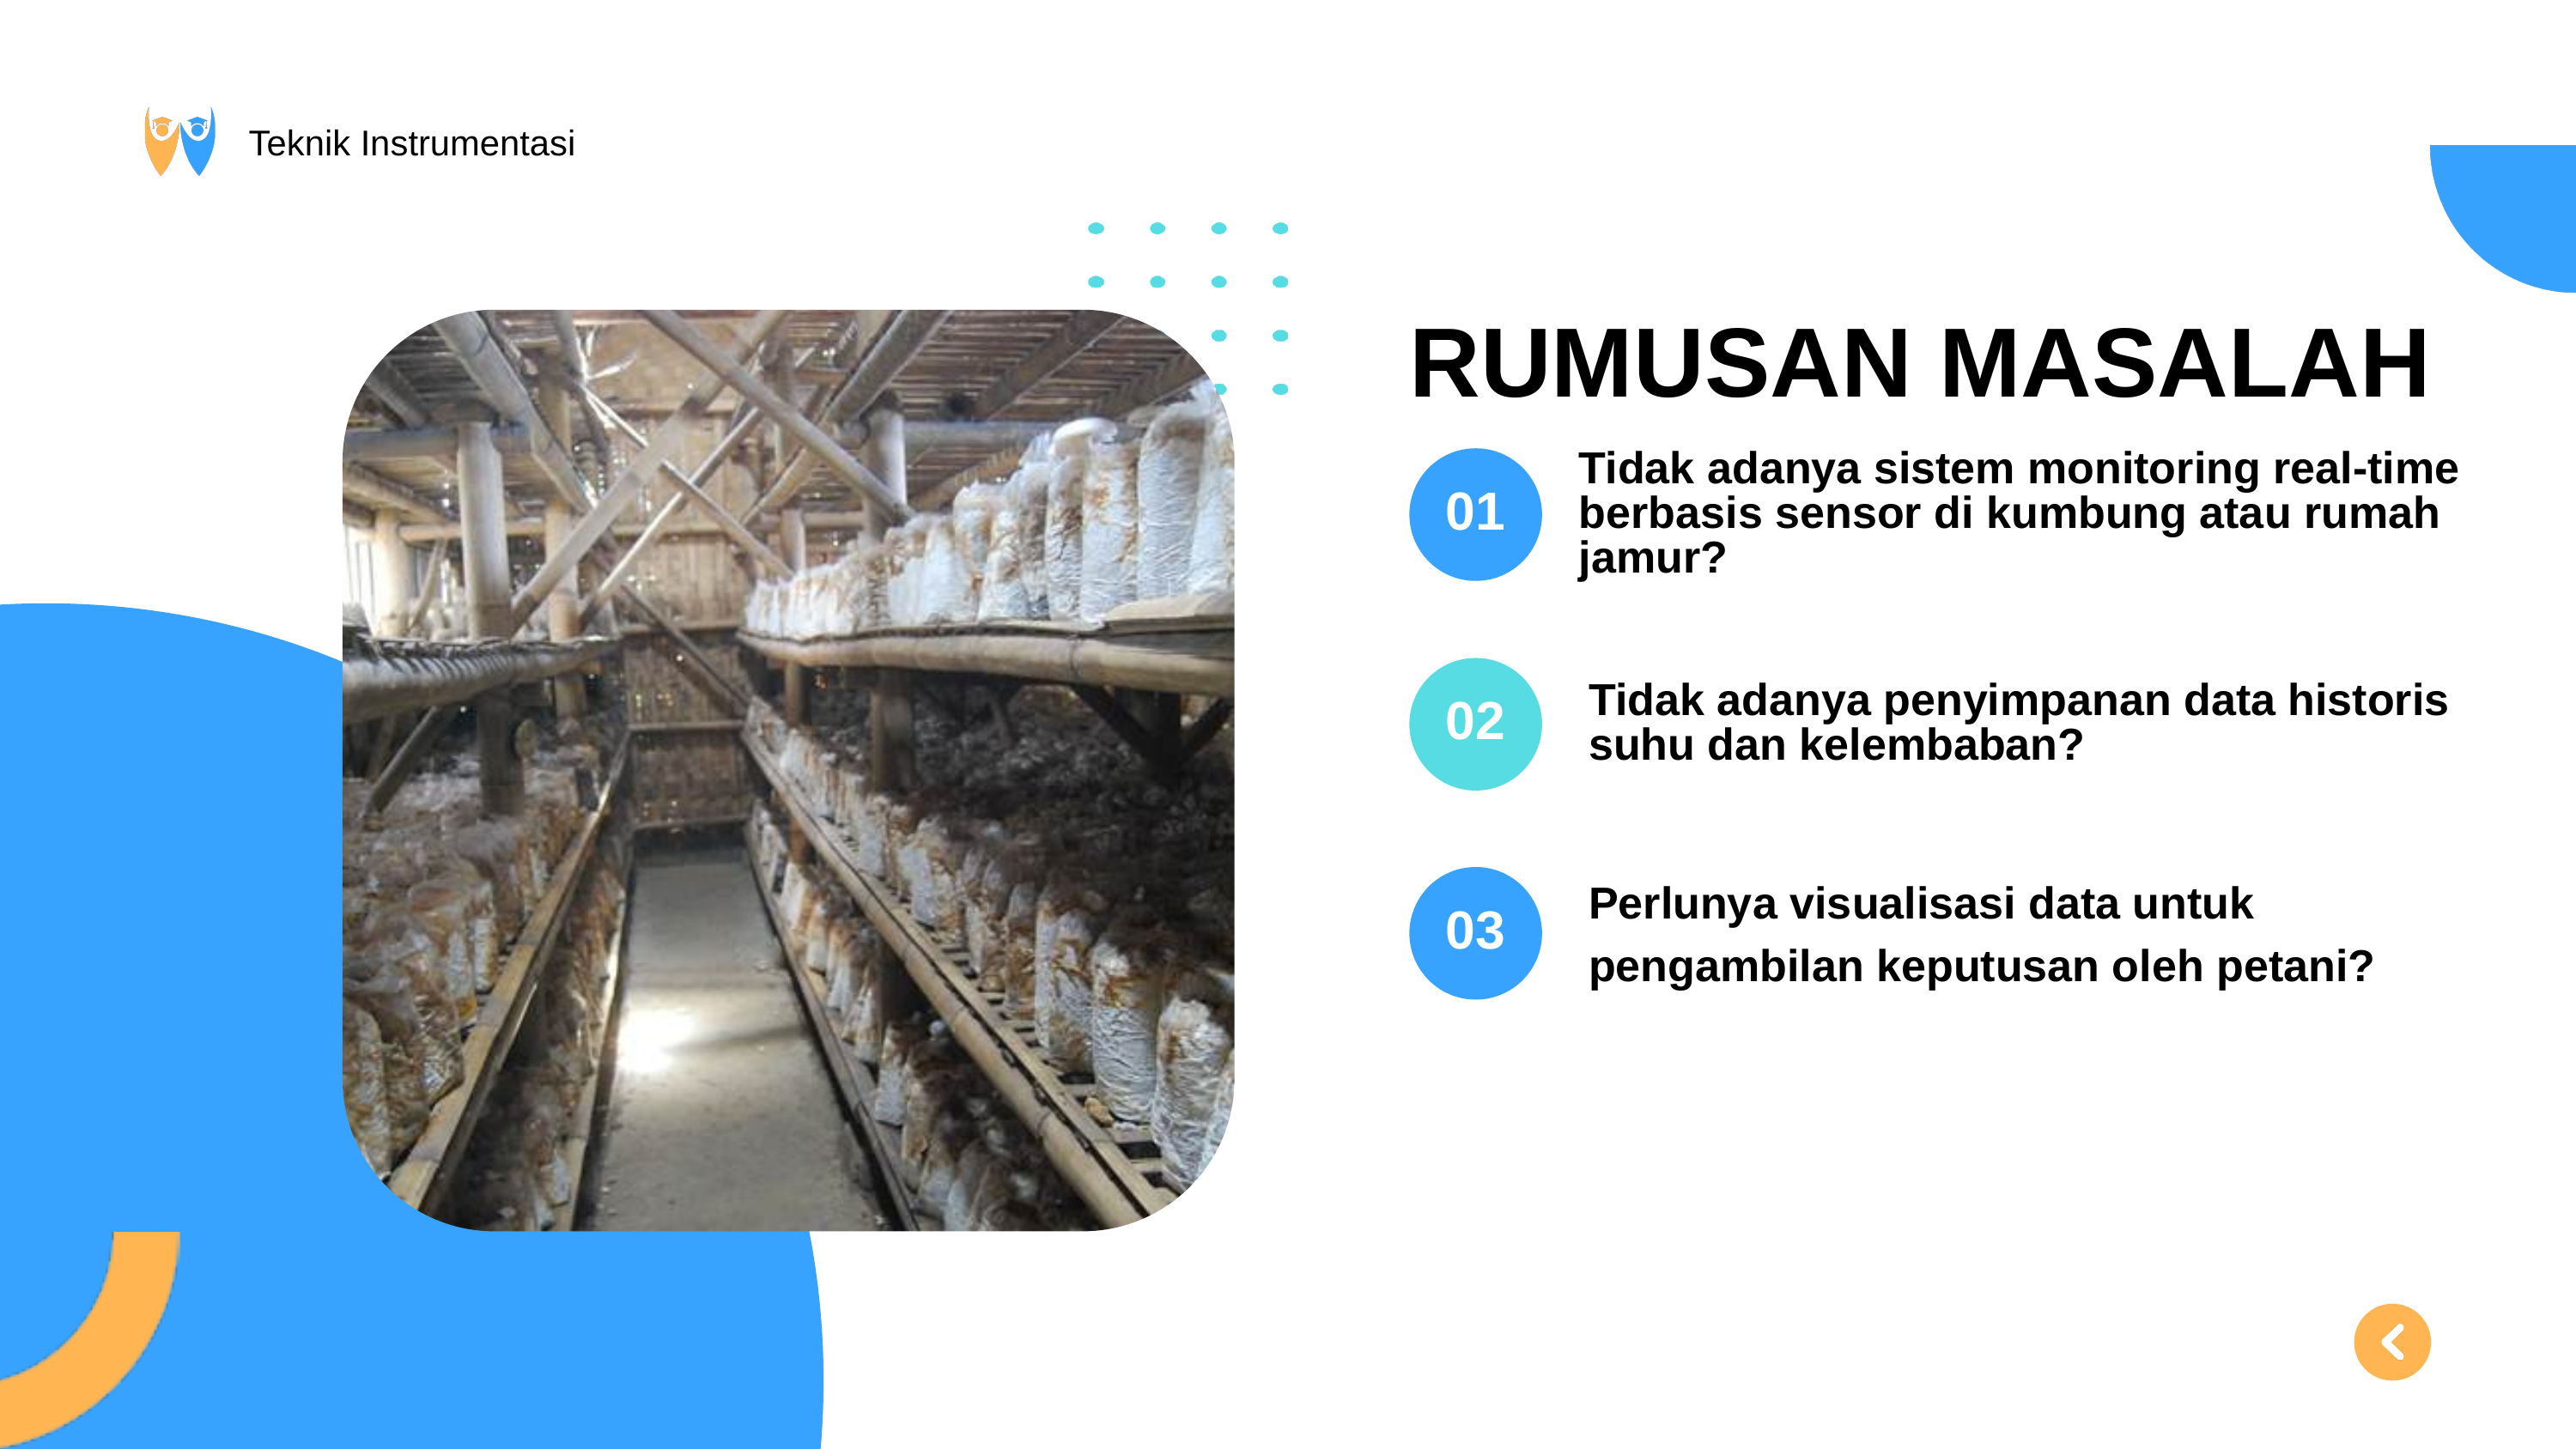

Teknik Instrumentasi

RUMUSAN MASALAH
Tidak adanya sistem monitoring real-time berbasis sensor di kumbung atau rumah jamur?

01

02
Tidak adanya penyimpanan data historis suhu dan kelembaban?
Perlunya visualisasi data untuk pengambilan keputusan oleh petani?

03